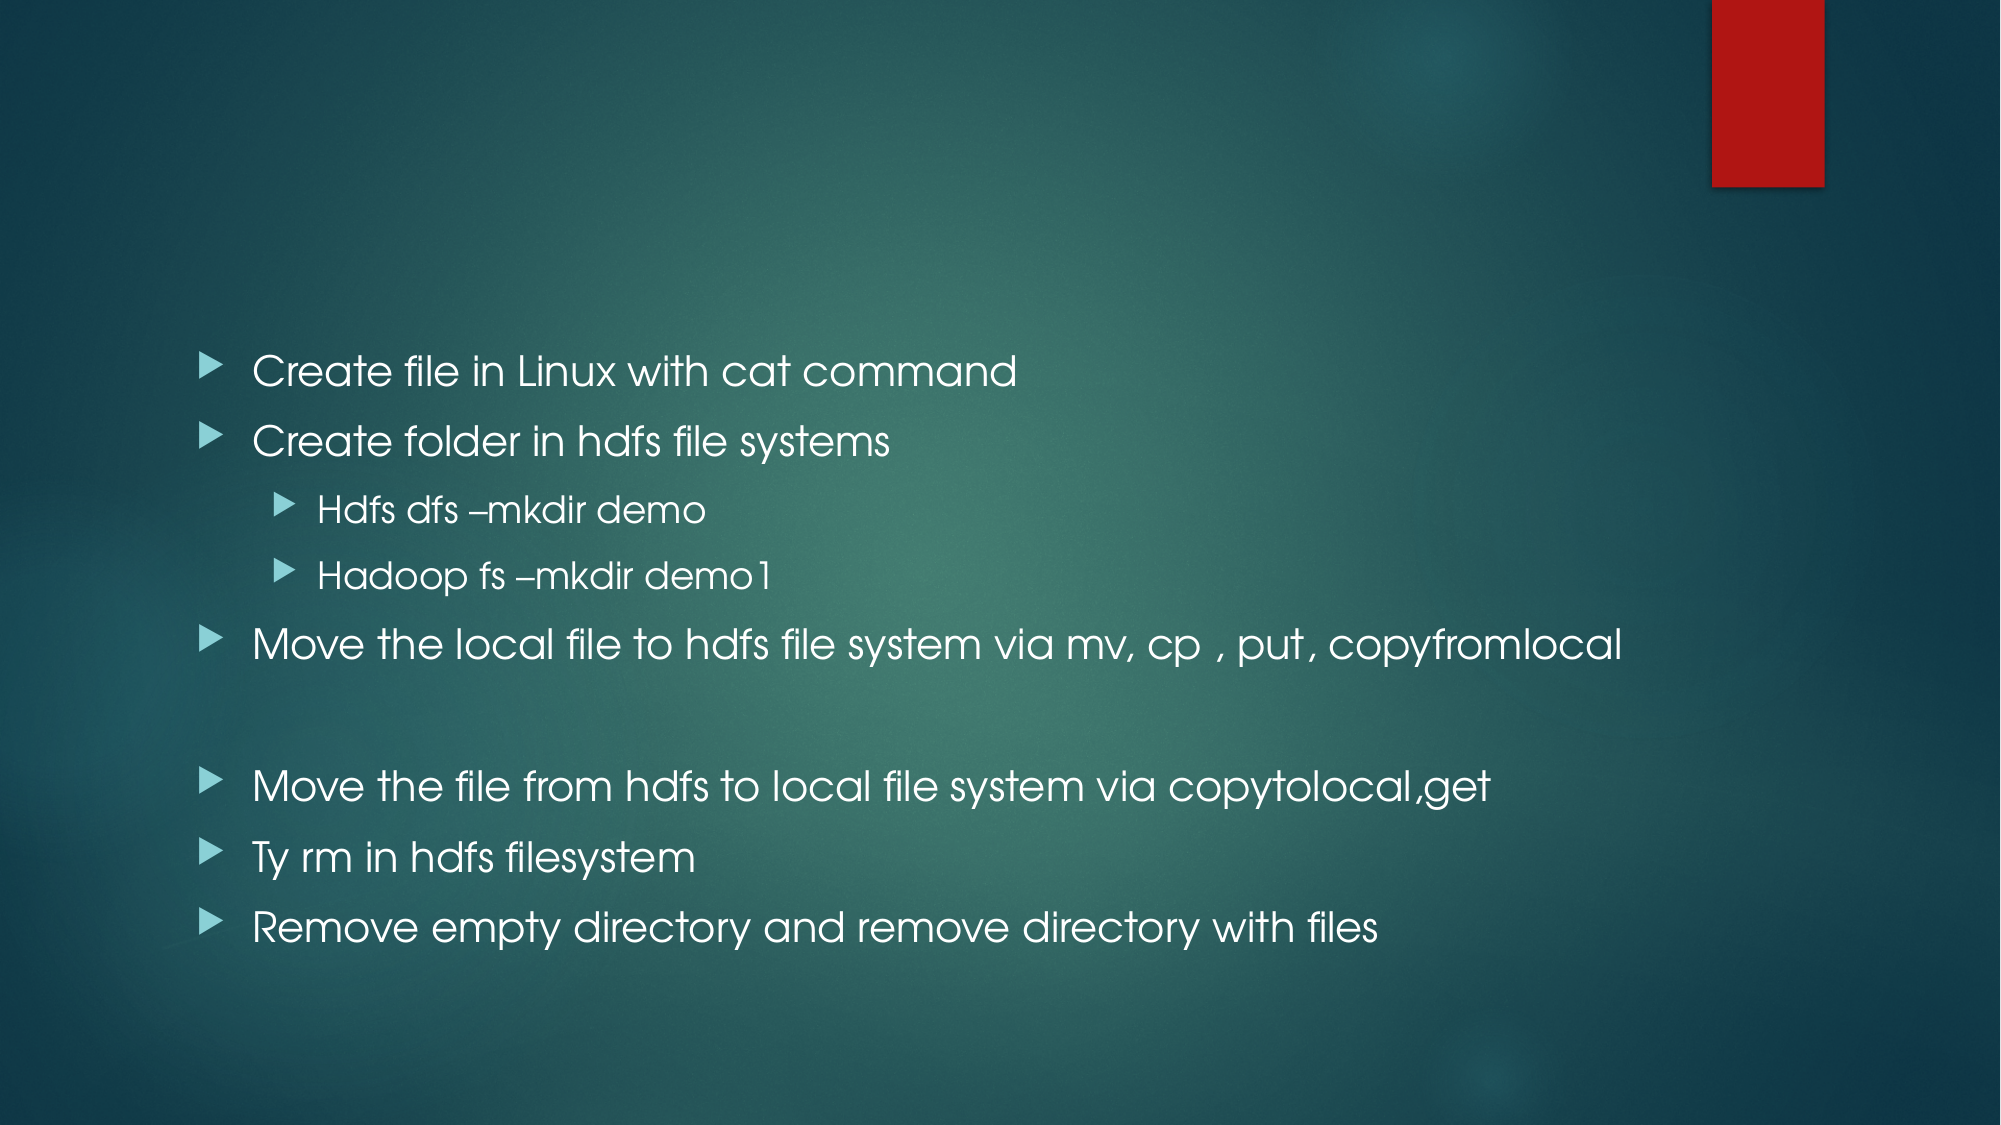

#
Create file in Linux with cat command
Create folder in hdfs file systems
Hdfs dfs –mkdir demo
Hadoop fs –mkdir demo1
Move the local file to hdfs file system via mv, cp , put, copyfromlocal

Move the file from hdfs to local file system via copytolocal,get
Ty rm in hdfs filesystem
Remove empty directory and remove directory with files